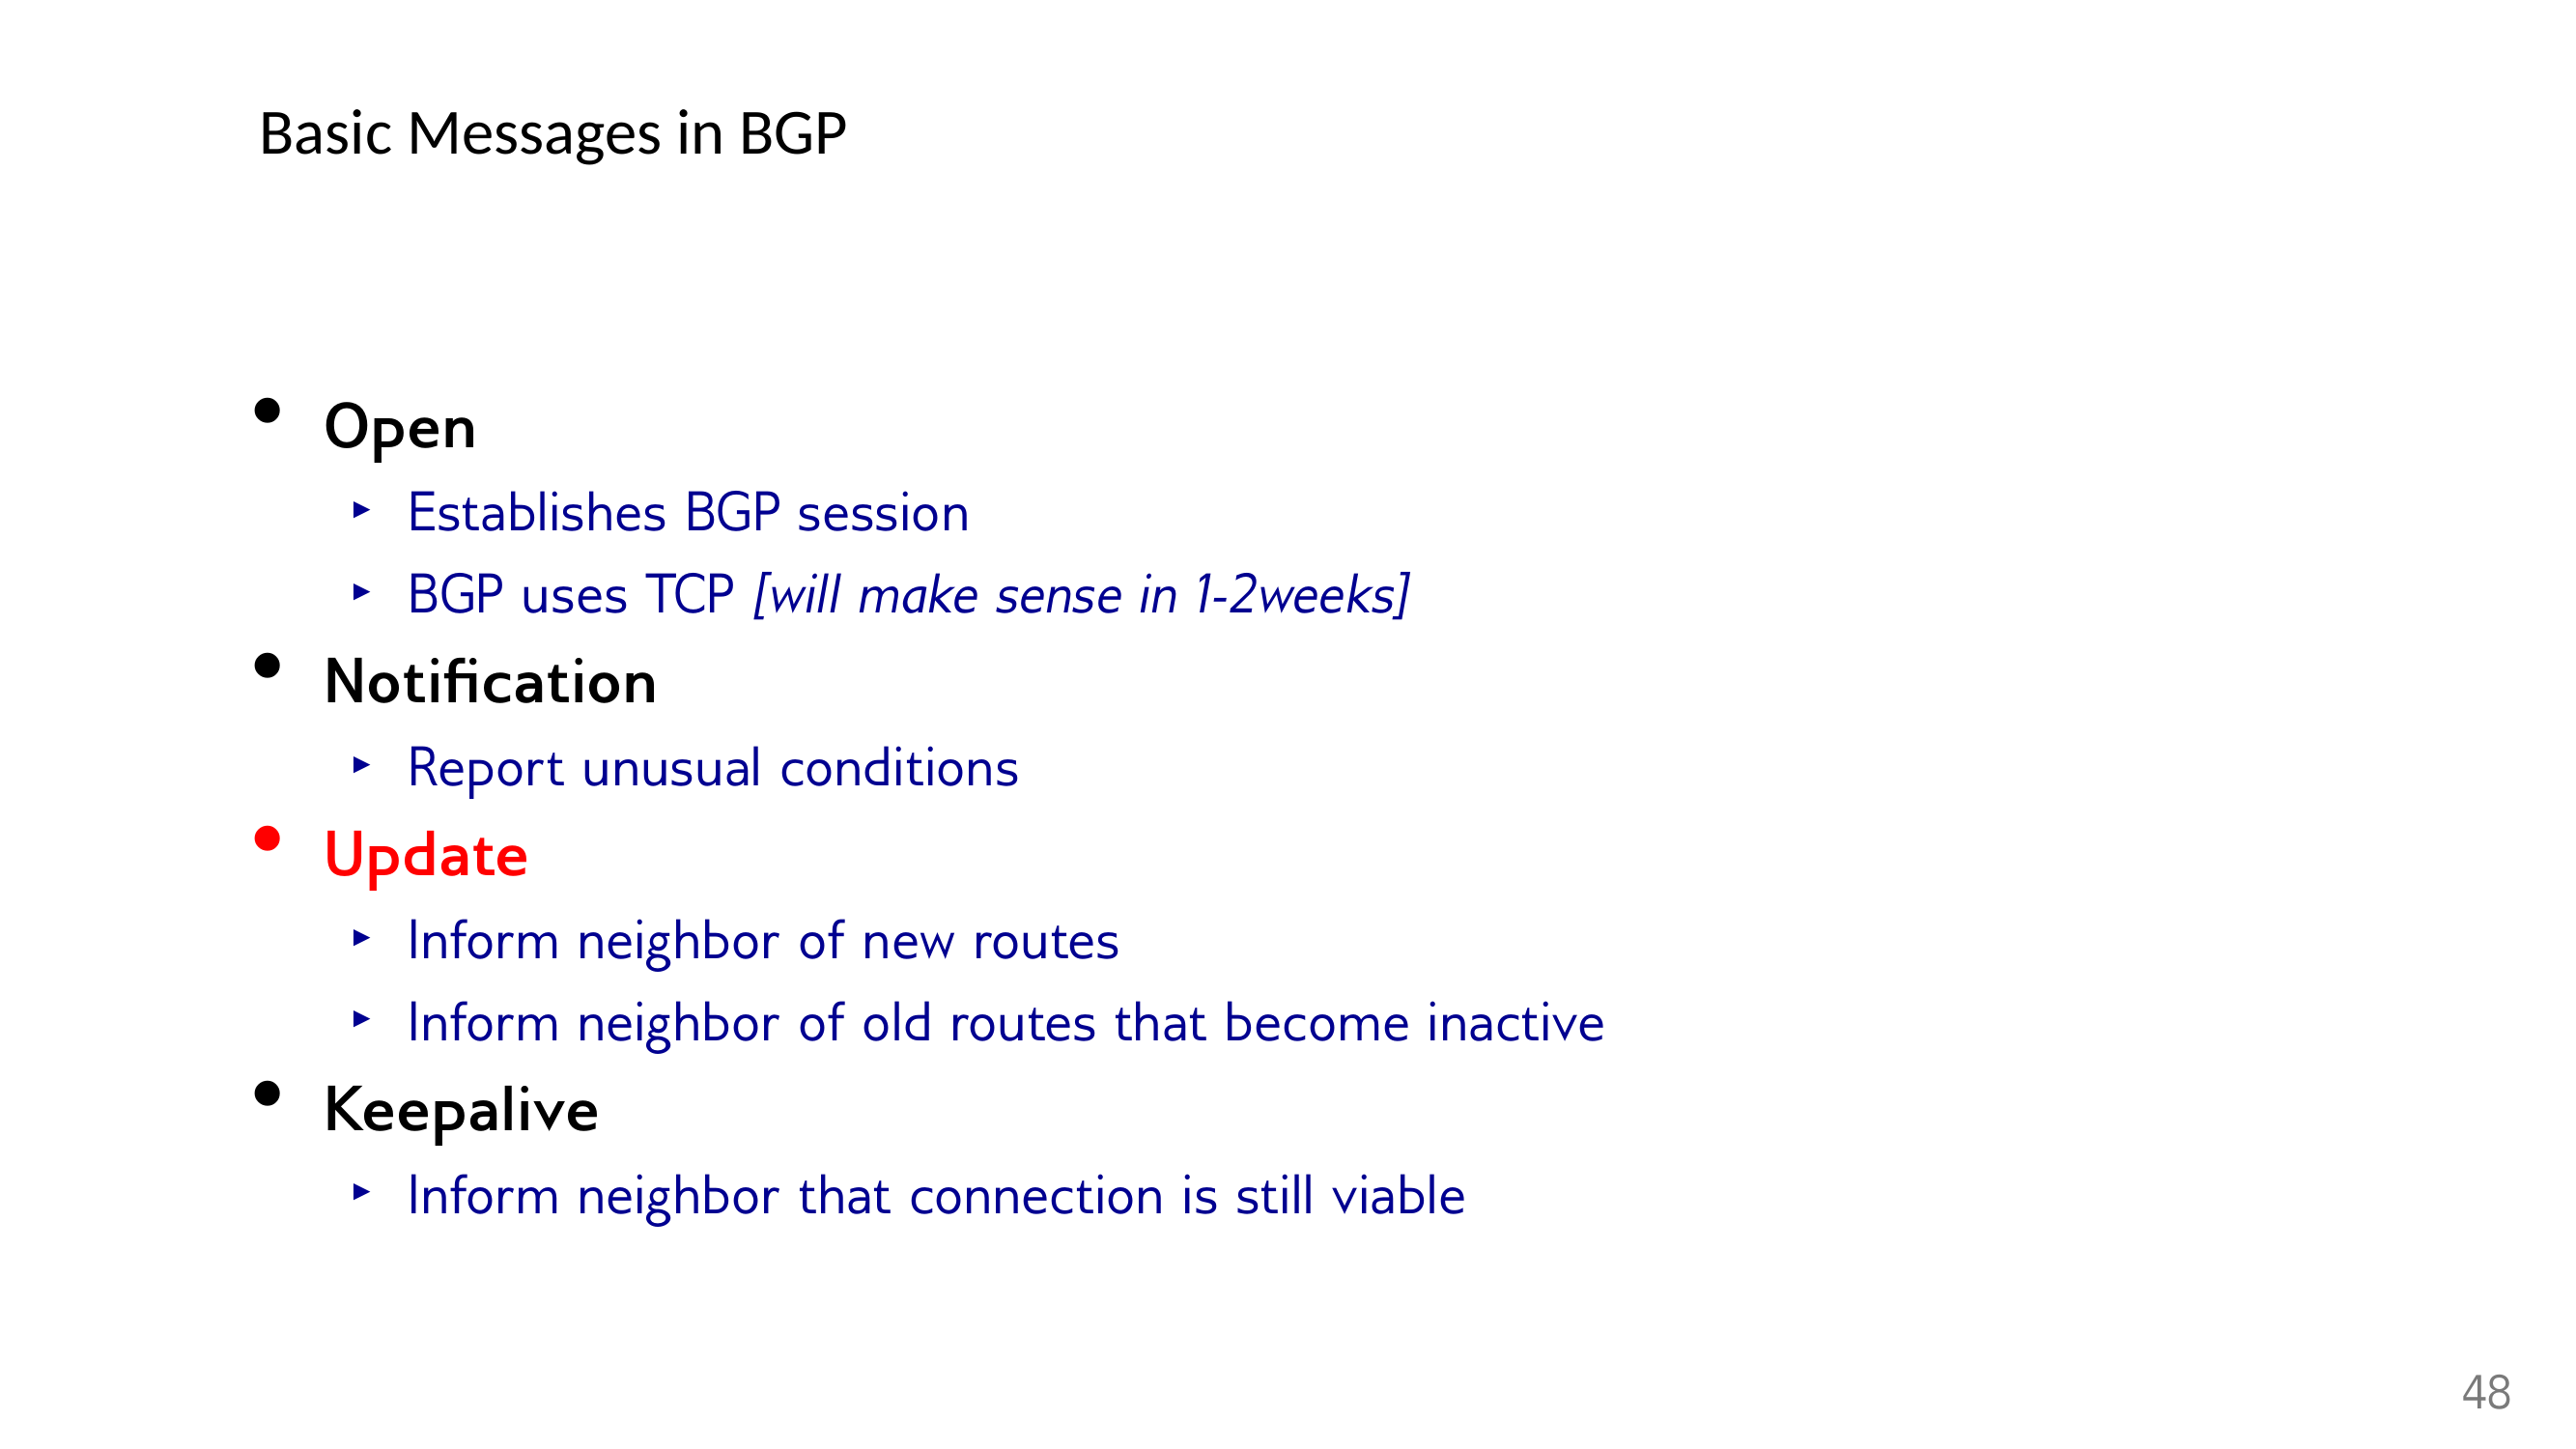

# Basic Messages in BGP
Open
Establishes BGP session
BGP uses TCP [will make sense in 1-2weeks]
Notification
Report unusual conditions
Update
Inform neighbor of new routes
Inform neighbor of old routes that become inactive
Keepalive
Inform neighbor that connection is still viable
48